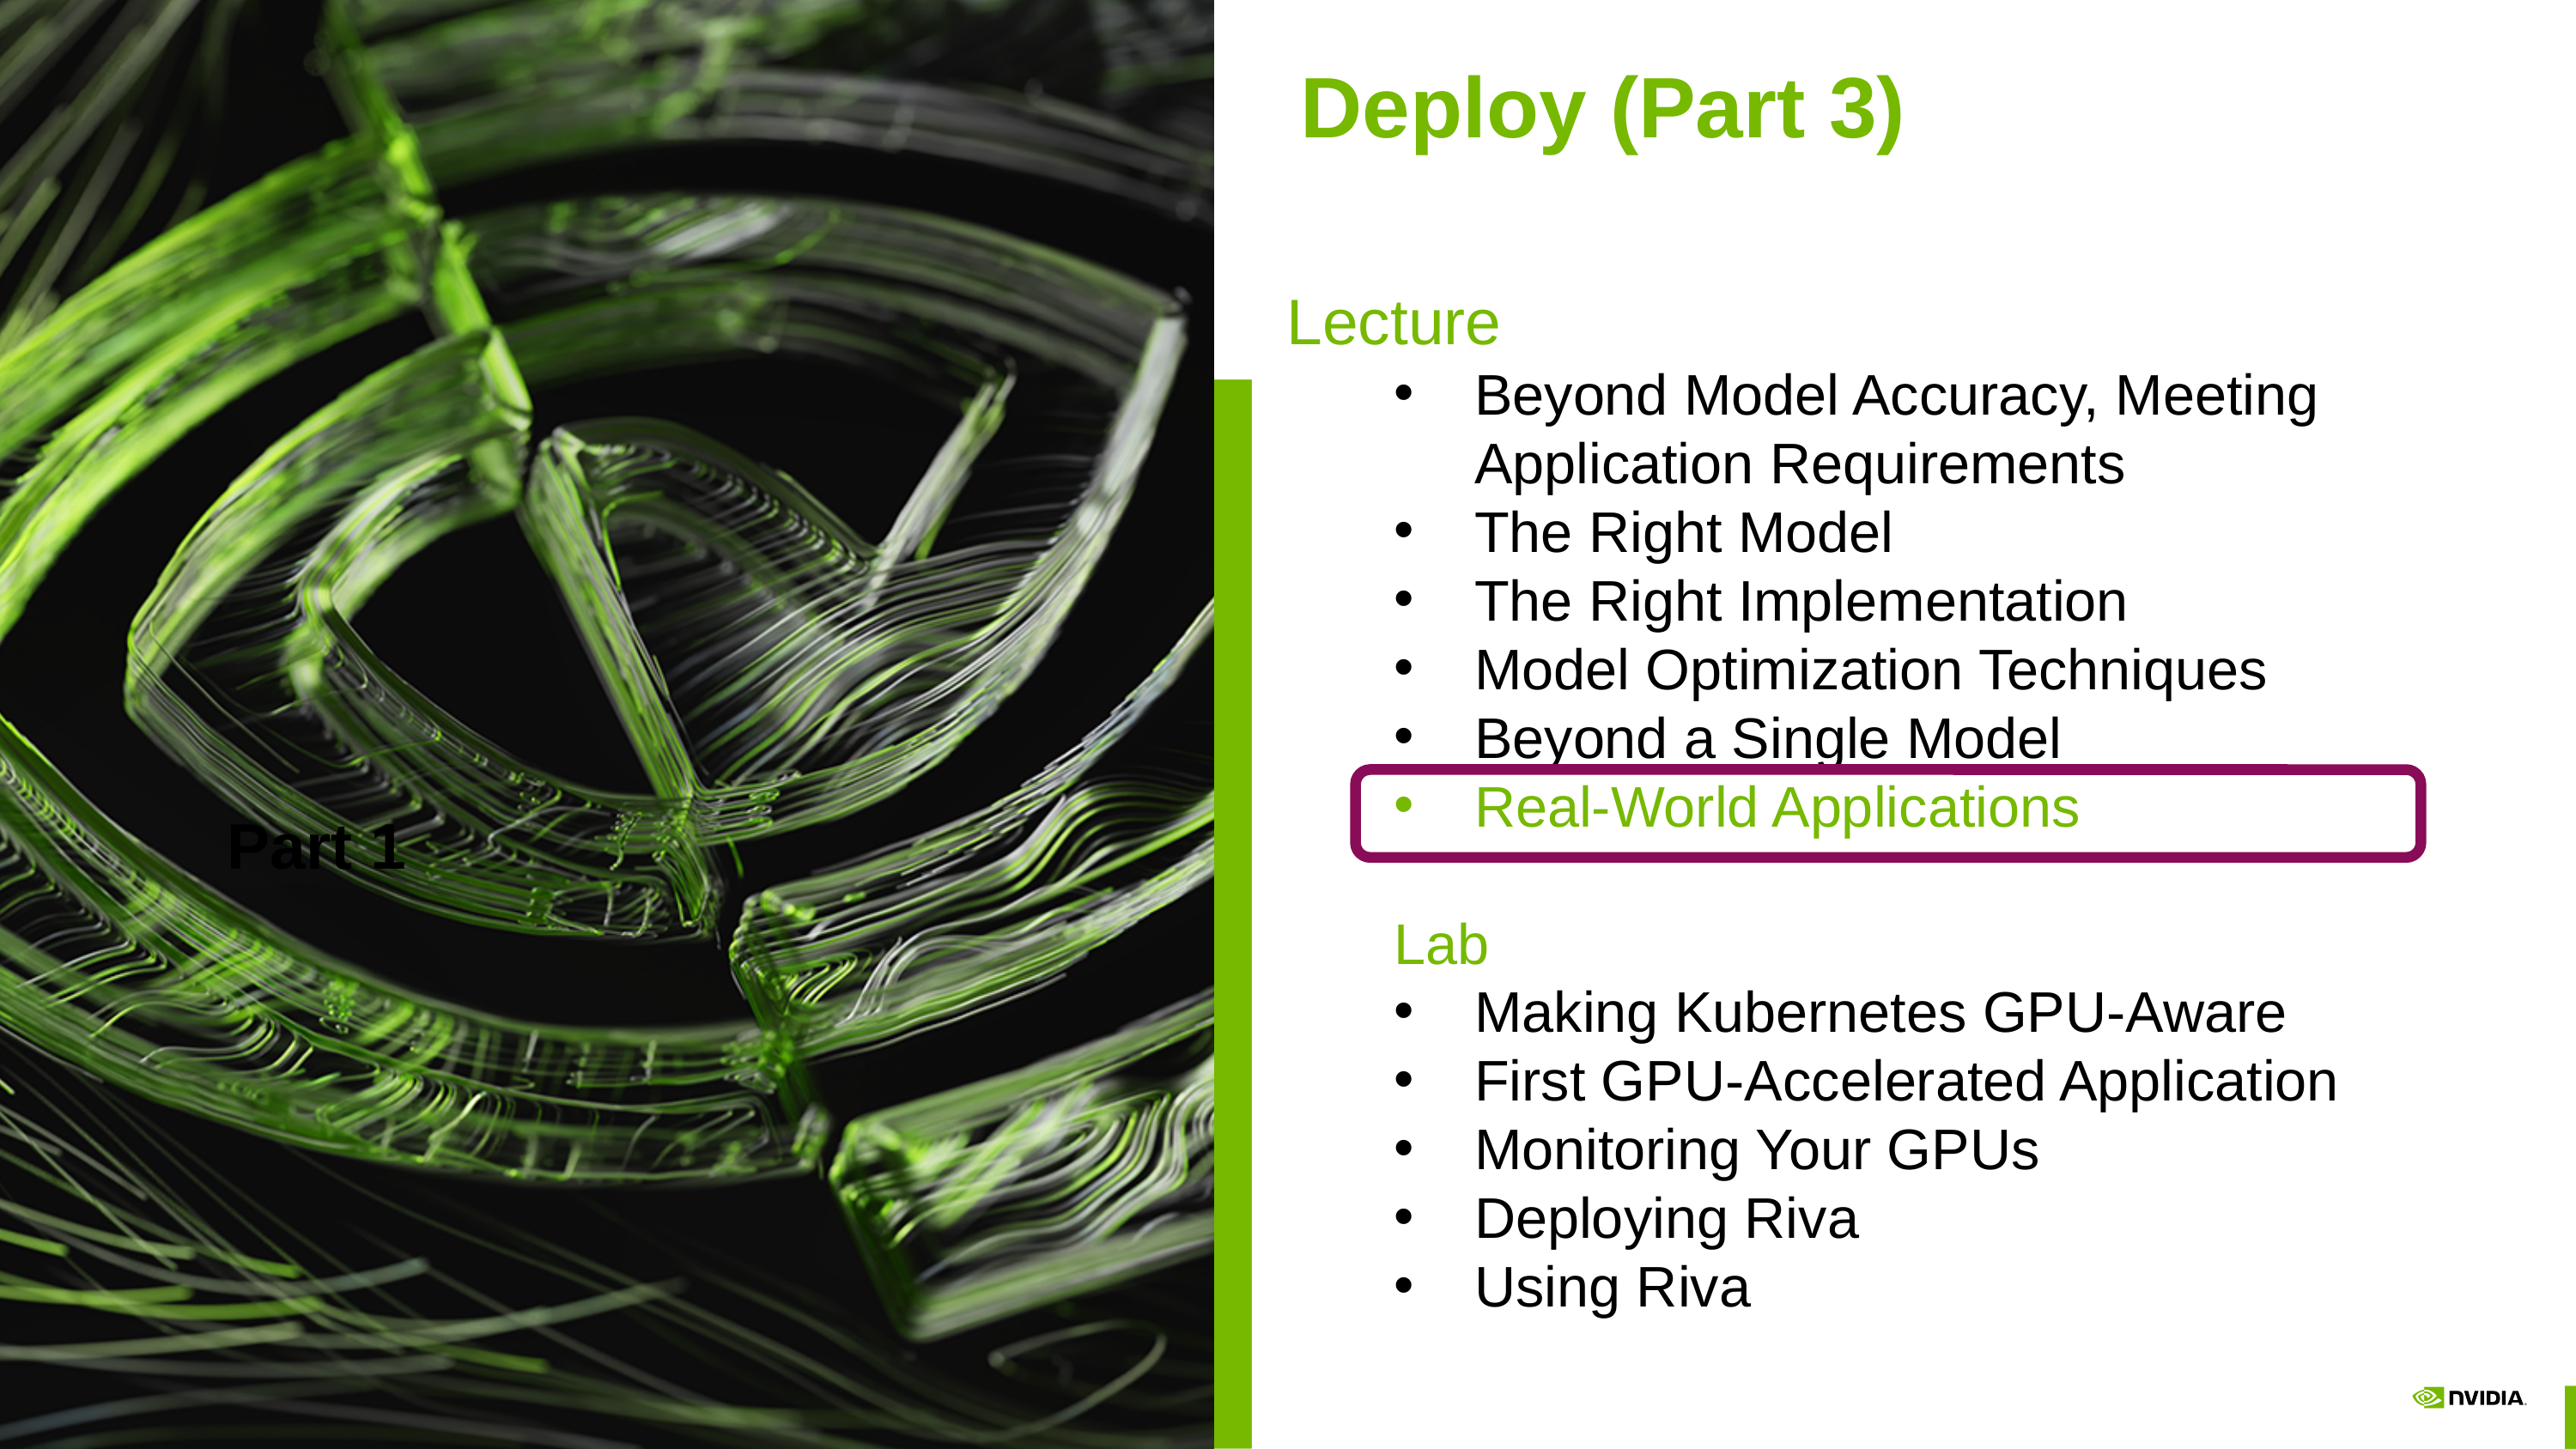

Deploy (Part 3)

Lecture
Beyond Model Accuracy, Meeting Application Requirements
The Right Model
The Right Implementation
Model Optimization Techniques
Beyond a Single Model
Real-World Applications

Lab
Making Kubernetes GPU-Aware
First GPU-Accelerated Application
Monitoring Your GPUs
Deploying Riva
Using Riva
Part 1